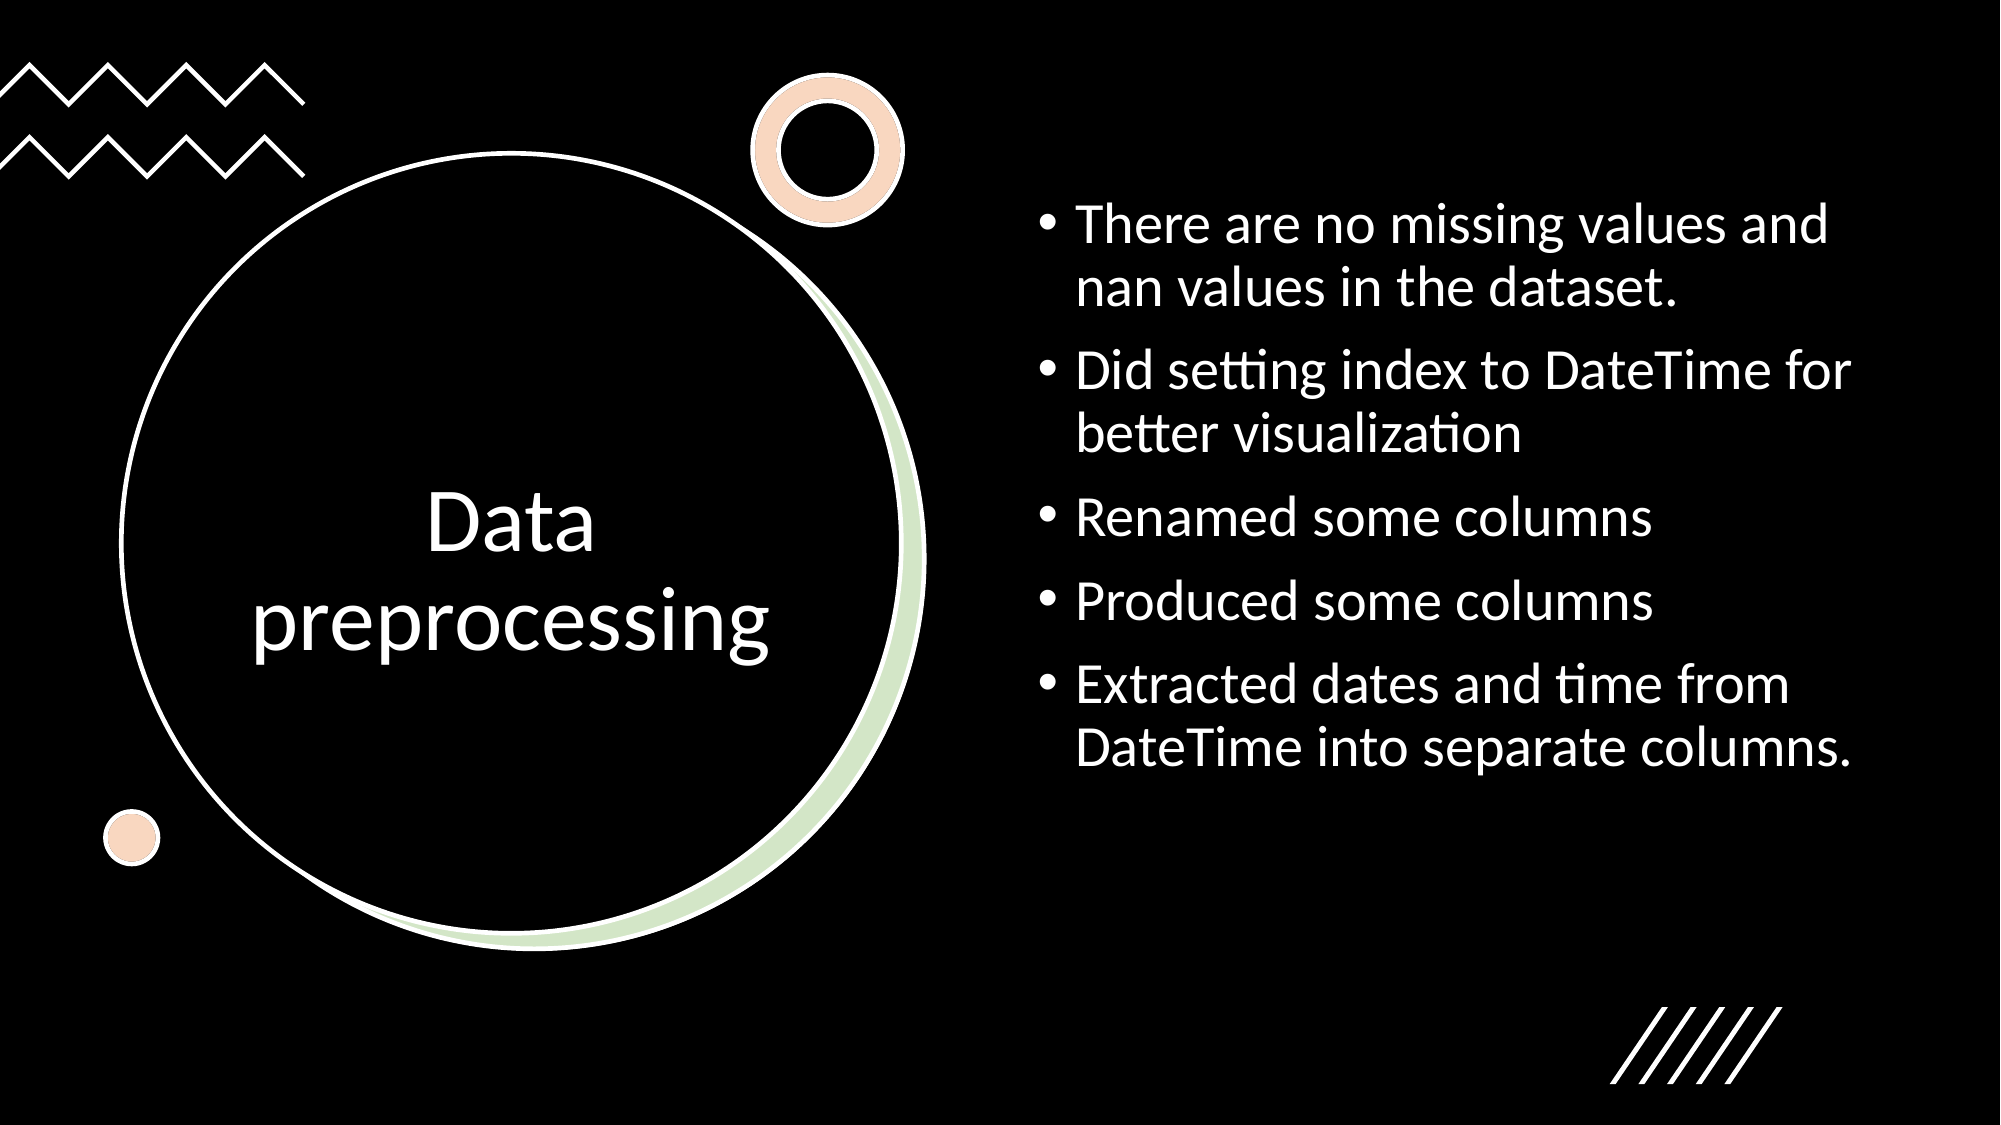

There are no missing values and nan values in the dataset.
Did setting index to DateTime for better visualization
Renamed some columns
Produced some columns
Extracted dates and time from DateTime into separate columns.

# Data preprocessing